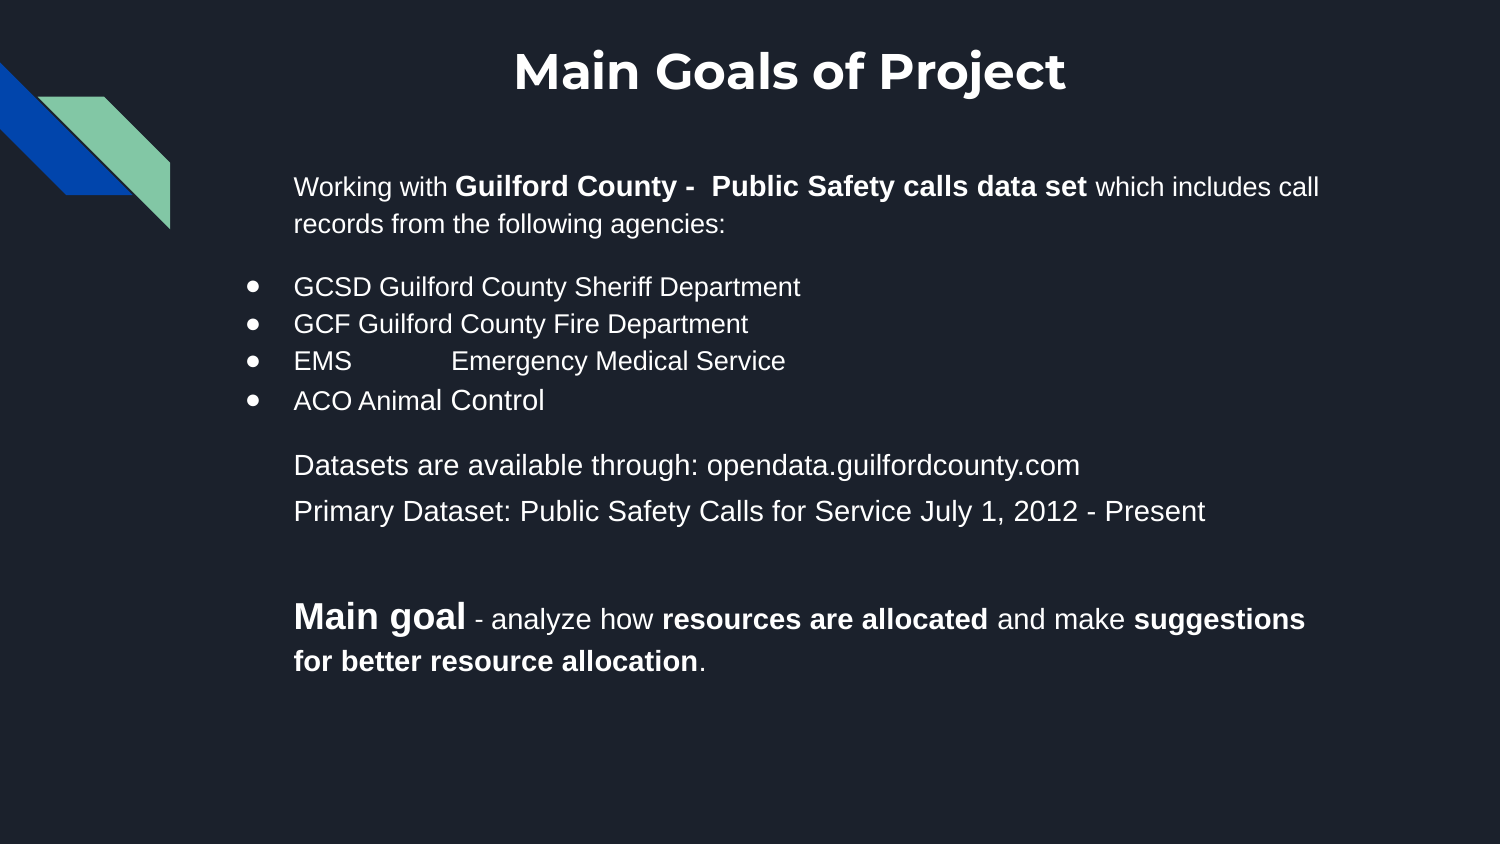

# Main Goals of Project
Working with Guilford County -  Public Safety calls data set which includes call records from the following agencies:
GCSD Guilford County Sheriff Department
GCF Guilford County Fire Department
EMS	 Emergency Medical Service
ACO Animal Control
Datasets are available through: opendata.guilfordcounty.com
Primary Dataset: Public Safety Calls for Service July 1, 2012 - Present

Main goal - analyze how resources are allocated and make suggestions for better resource allocation.